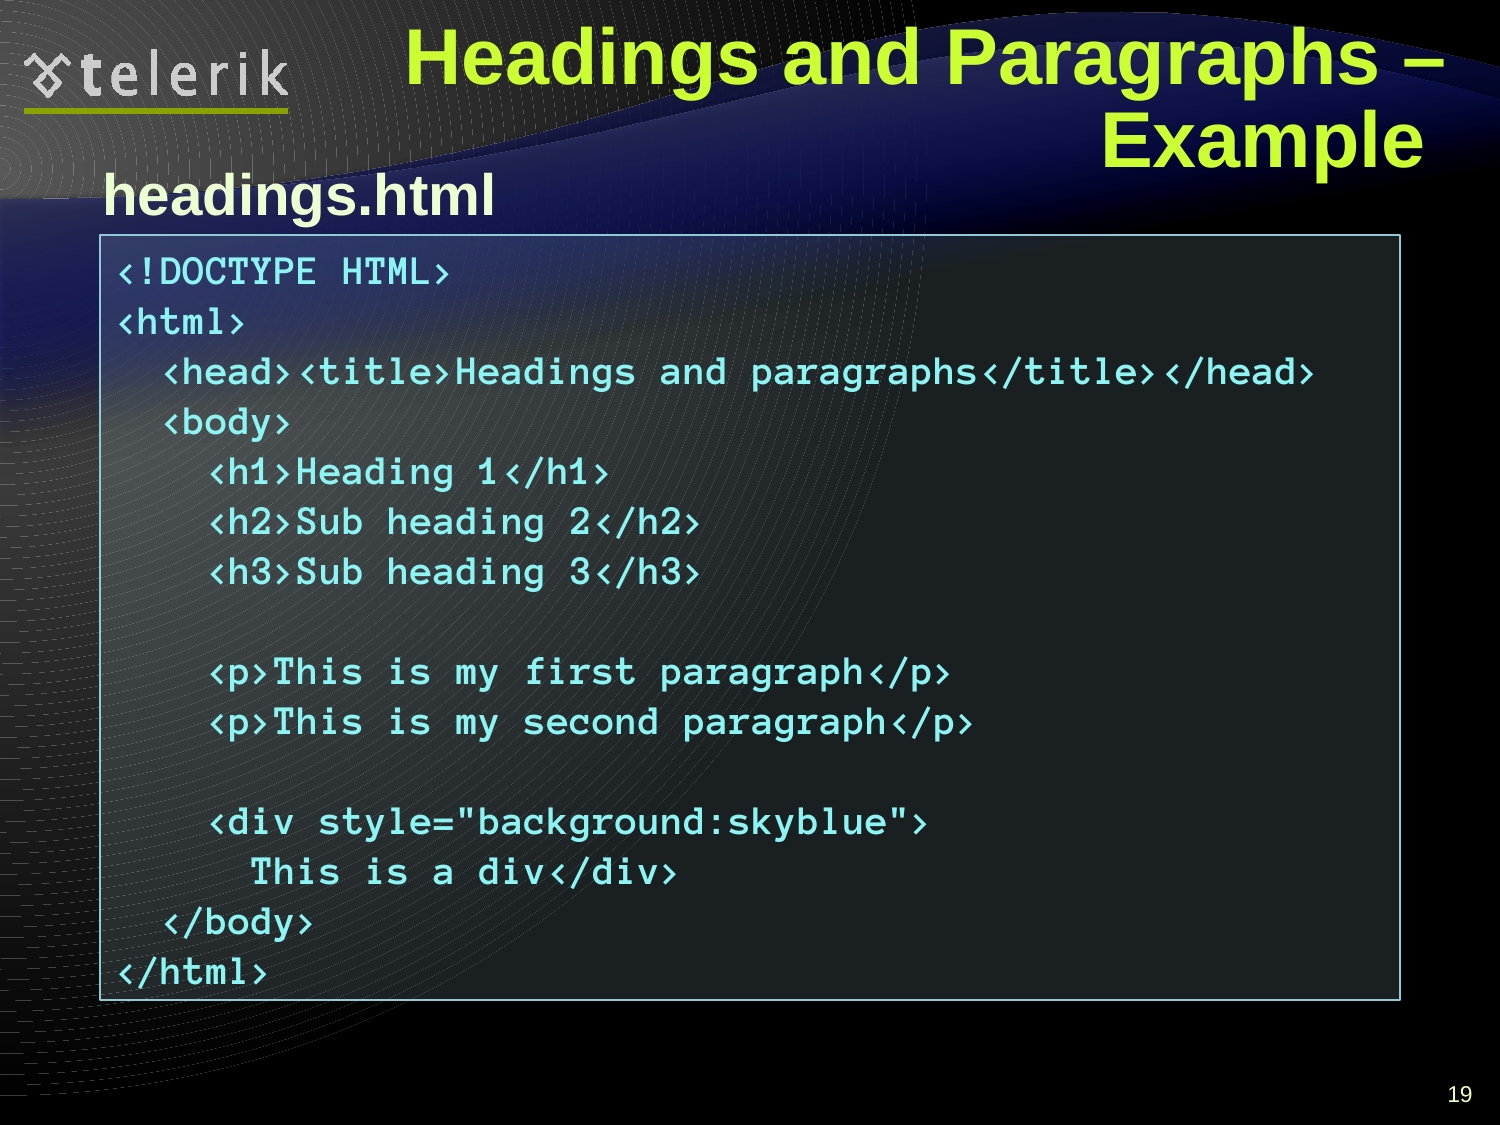

# Headings and Paragraphs – Example
headings.html
<!DOCTYPE HTML>
<html>
  <head><title>Headings and paragraphs</title></head>
  <body>
    <h1>Heading 1</h1>
    <h2>Sub heading 2</h2>
    <h3>Sub heading 3</h3>

    <p>This is my first paragraph</p>
    <p>This is my second paragraph</p>

    <div style="background:skyblue">
      This is a div</div>
  </body>
</html>
19